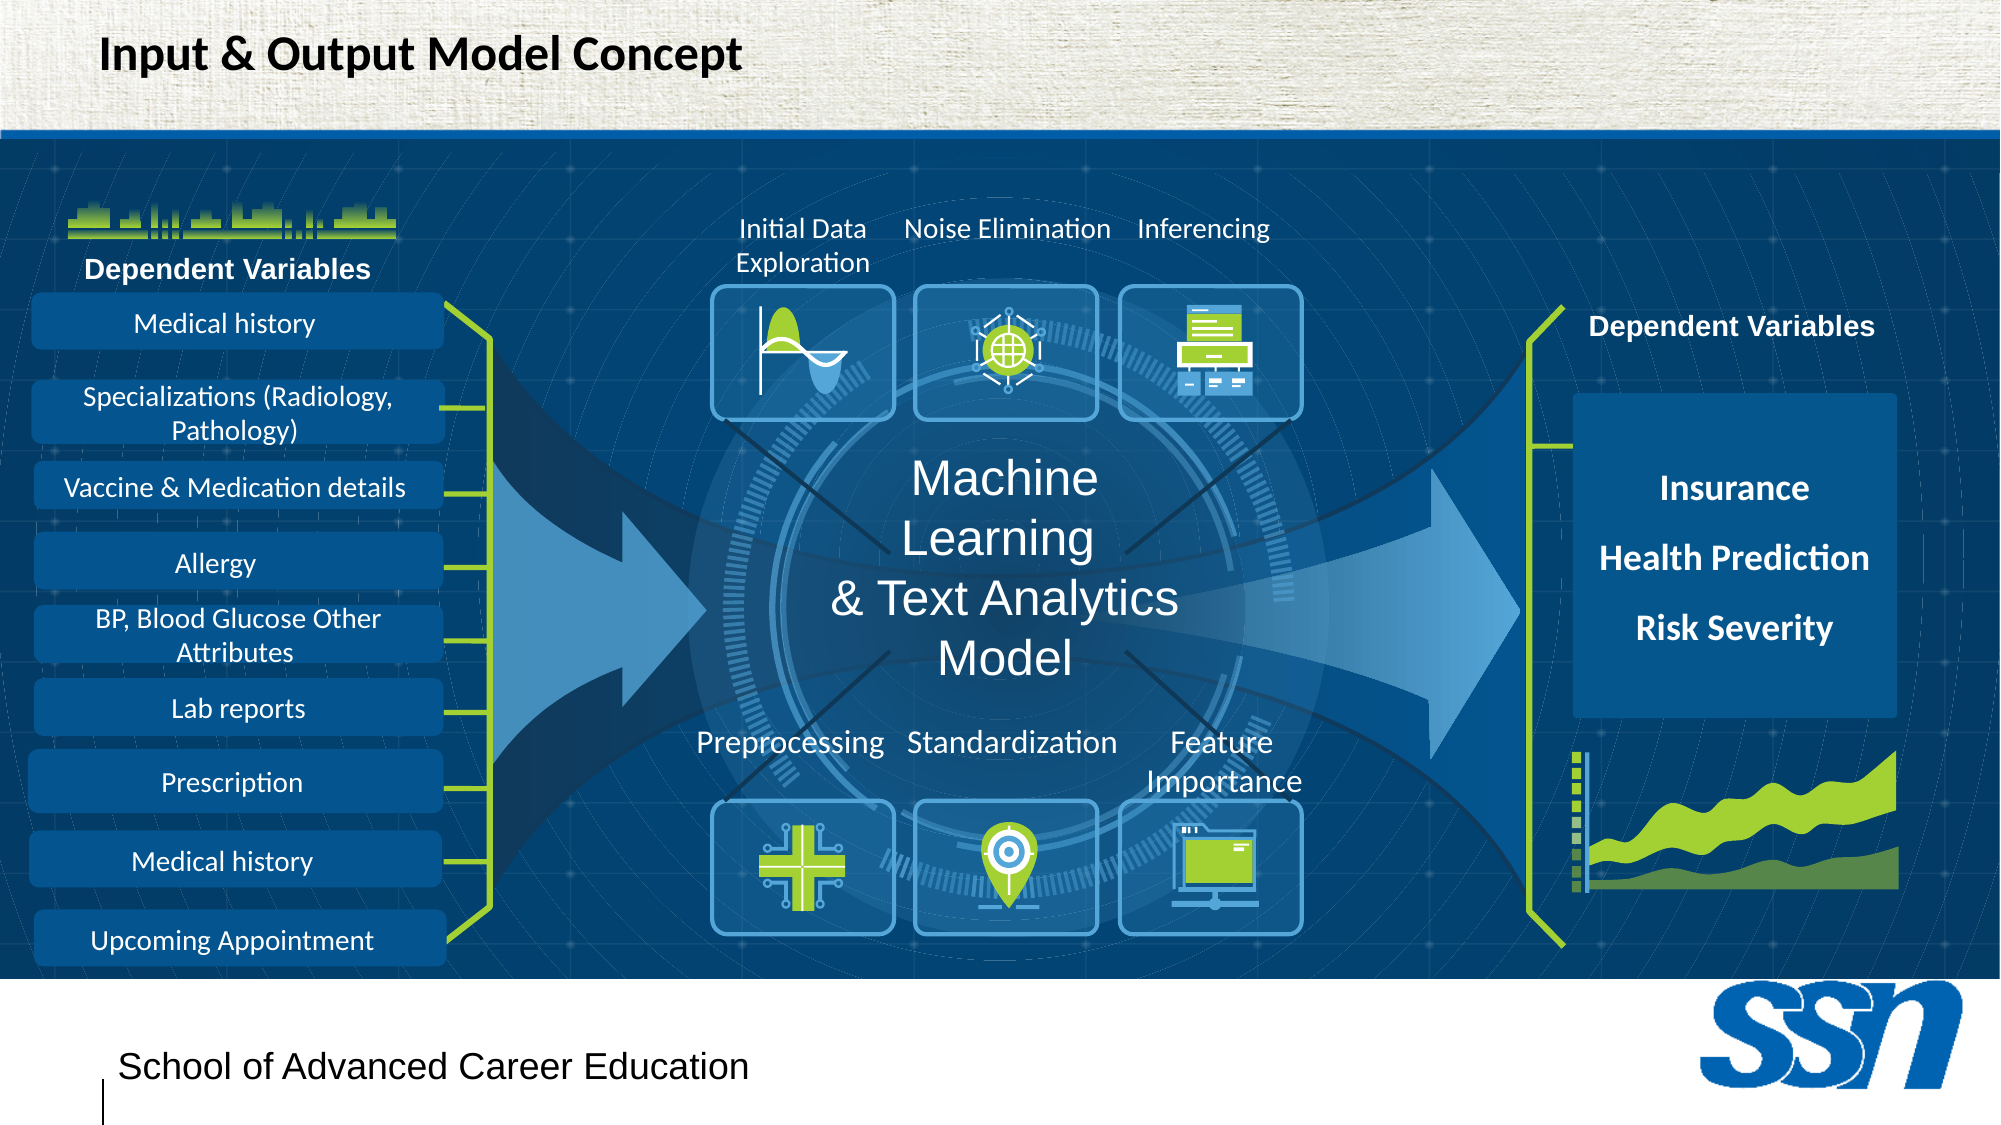

Input & Output Model Concept

Initial Data Exploration
Noise Elimination    Inferencing
Dependent Variables

             Medical history
Dependent Variables

Specializations (Radiology, Pathology)
Insurance
Health Prediction
Risk Severity

Machine Learning
& Text Analytics Model

  Vaccine & Medication details

                   Allergy

BP, Blood Glucose Other Attributes

Lab reports
Preprocessing   Standardization       Feature
                                                            Importance

Prescription

             Medical history

      Upcoming Appointment